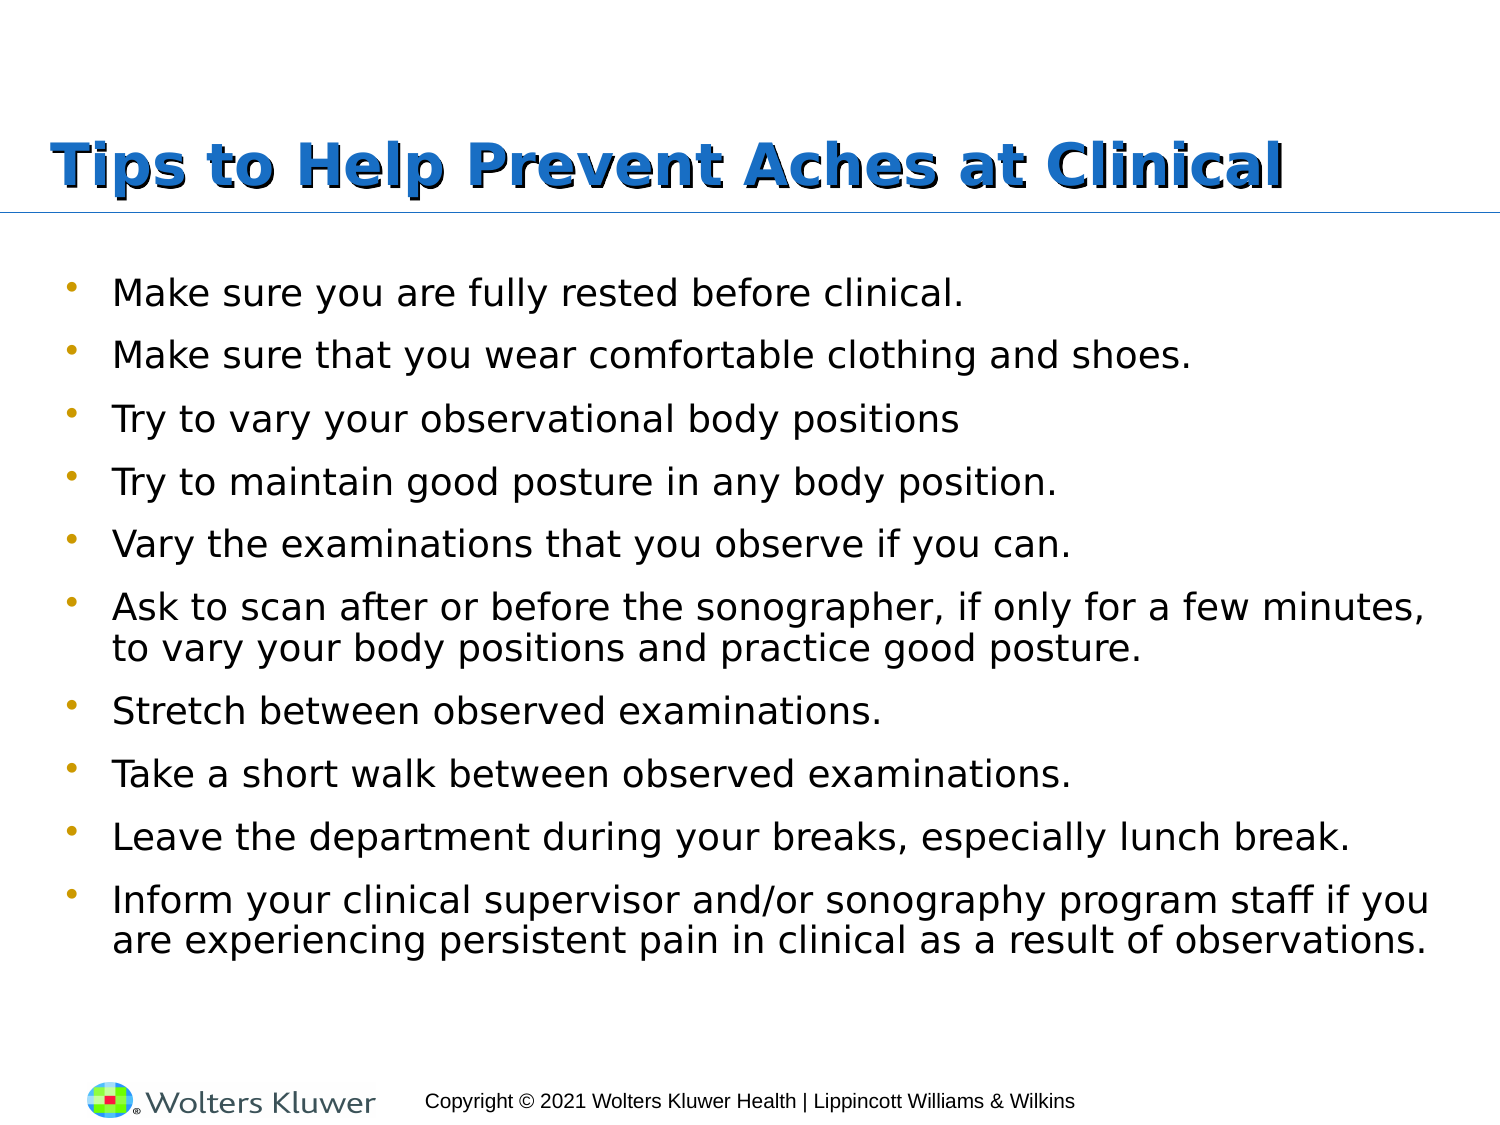

# Tips to Help Prevent Aches at Clinical
Make sure you are fully rested before clinical.
Make sure that you wear comfortable clothing and shoes.
Try to vary your observational body positions
Try to maintain good posture in any body position.
Vary the examinations that you observe if you can.
Ask to scan after or before the sonographer, if only for a few minutes, to vary your body positions and practice good posture.
Stretch between observed examinations.
Take a short walk between observed examinations.
Leave the department during your breaks, especially lunch break.
Inform your clinical supervisor and/or sonography program staff if you are experiencing persistent pain in clinical as a result of observations.